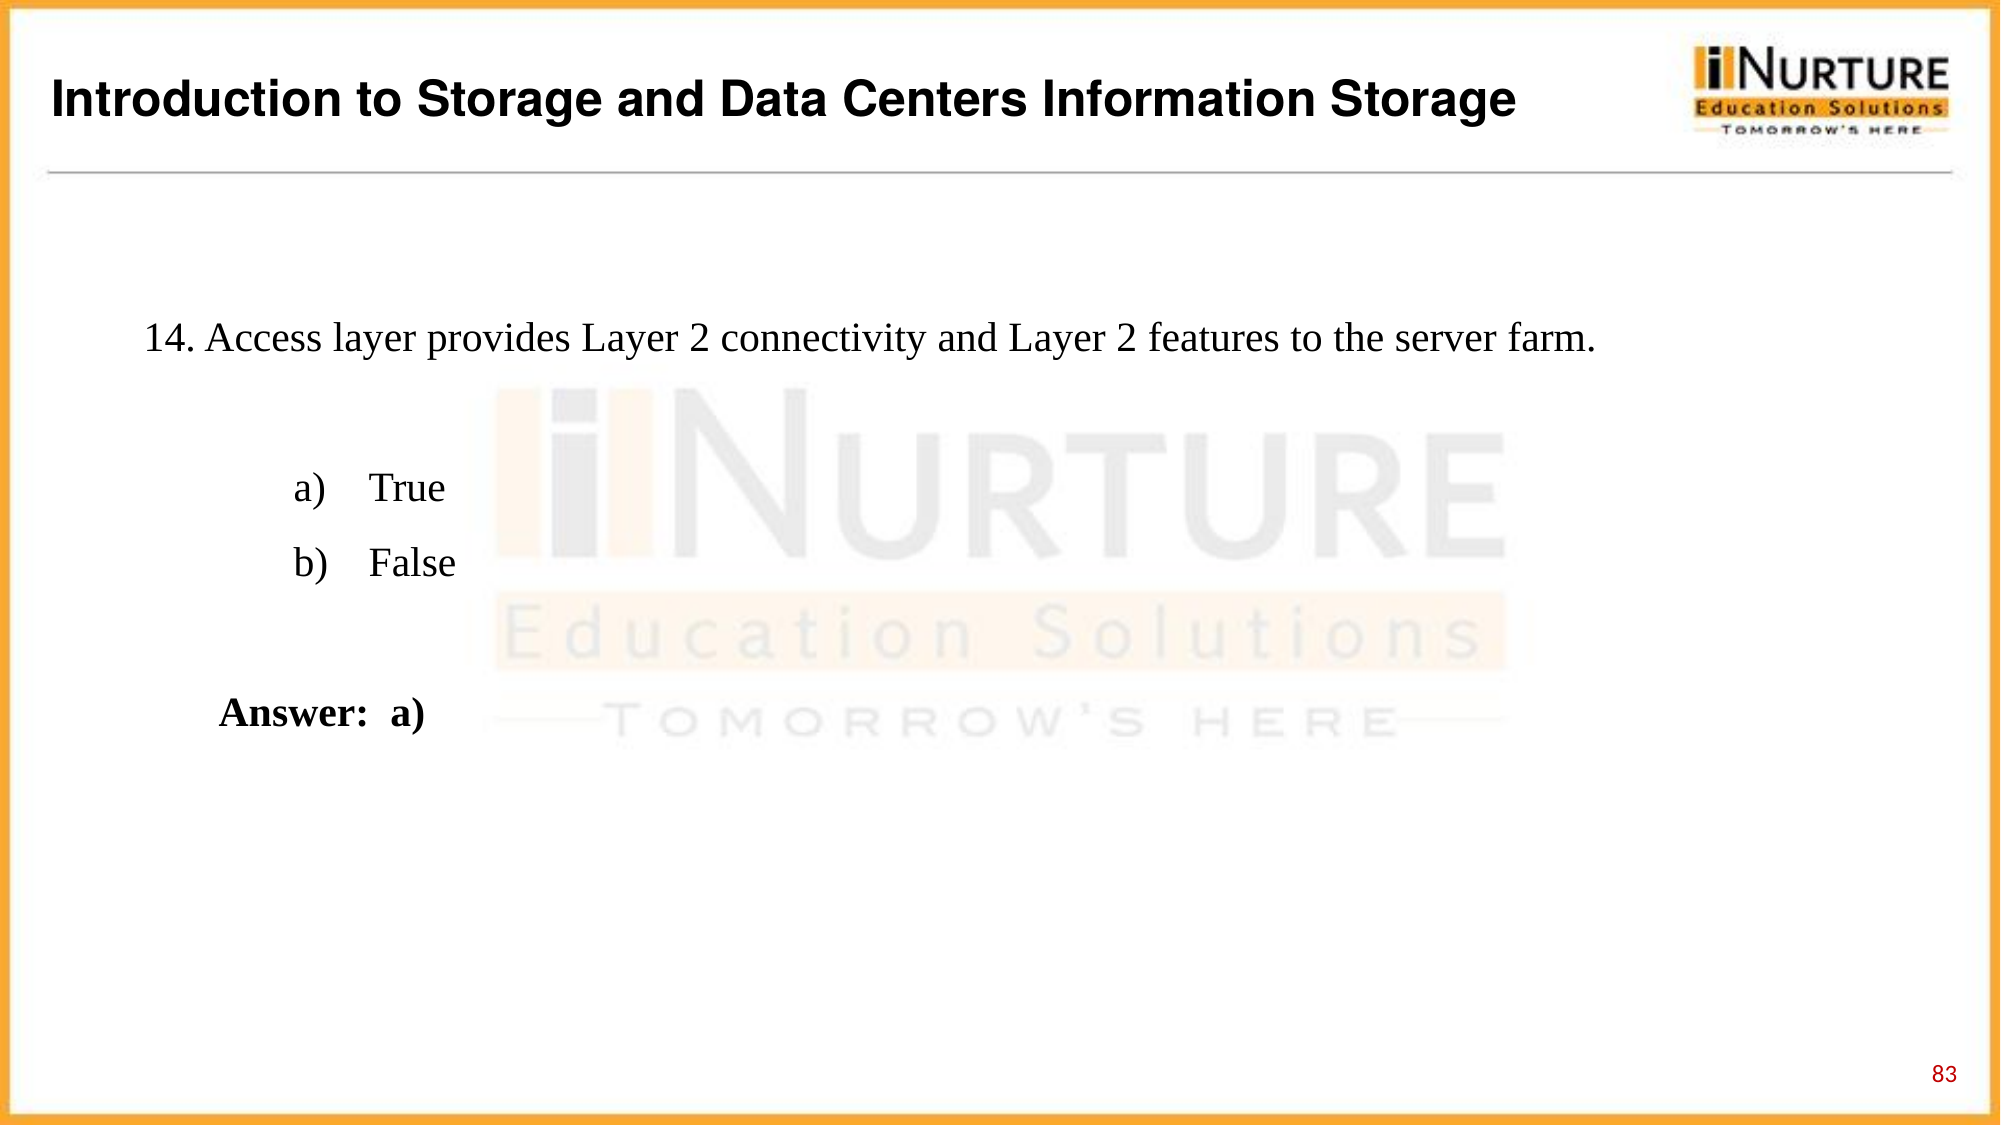

Introduction to Storage and Data Centers Information Storage

14. Access layer provides Layer 2 connectivity and Layer 2 features to the server farm.

True
False

Answer:  a)

83